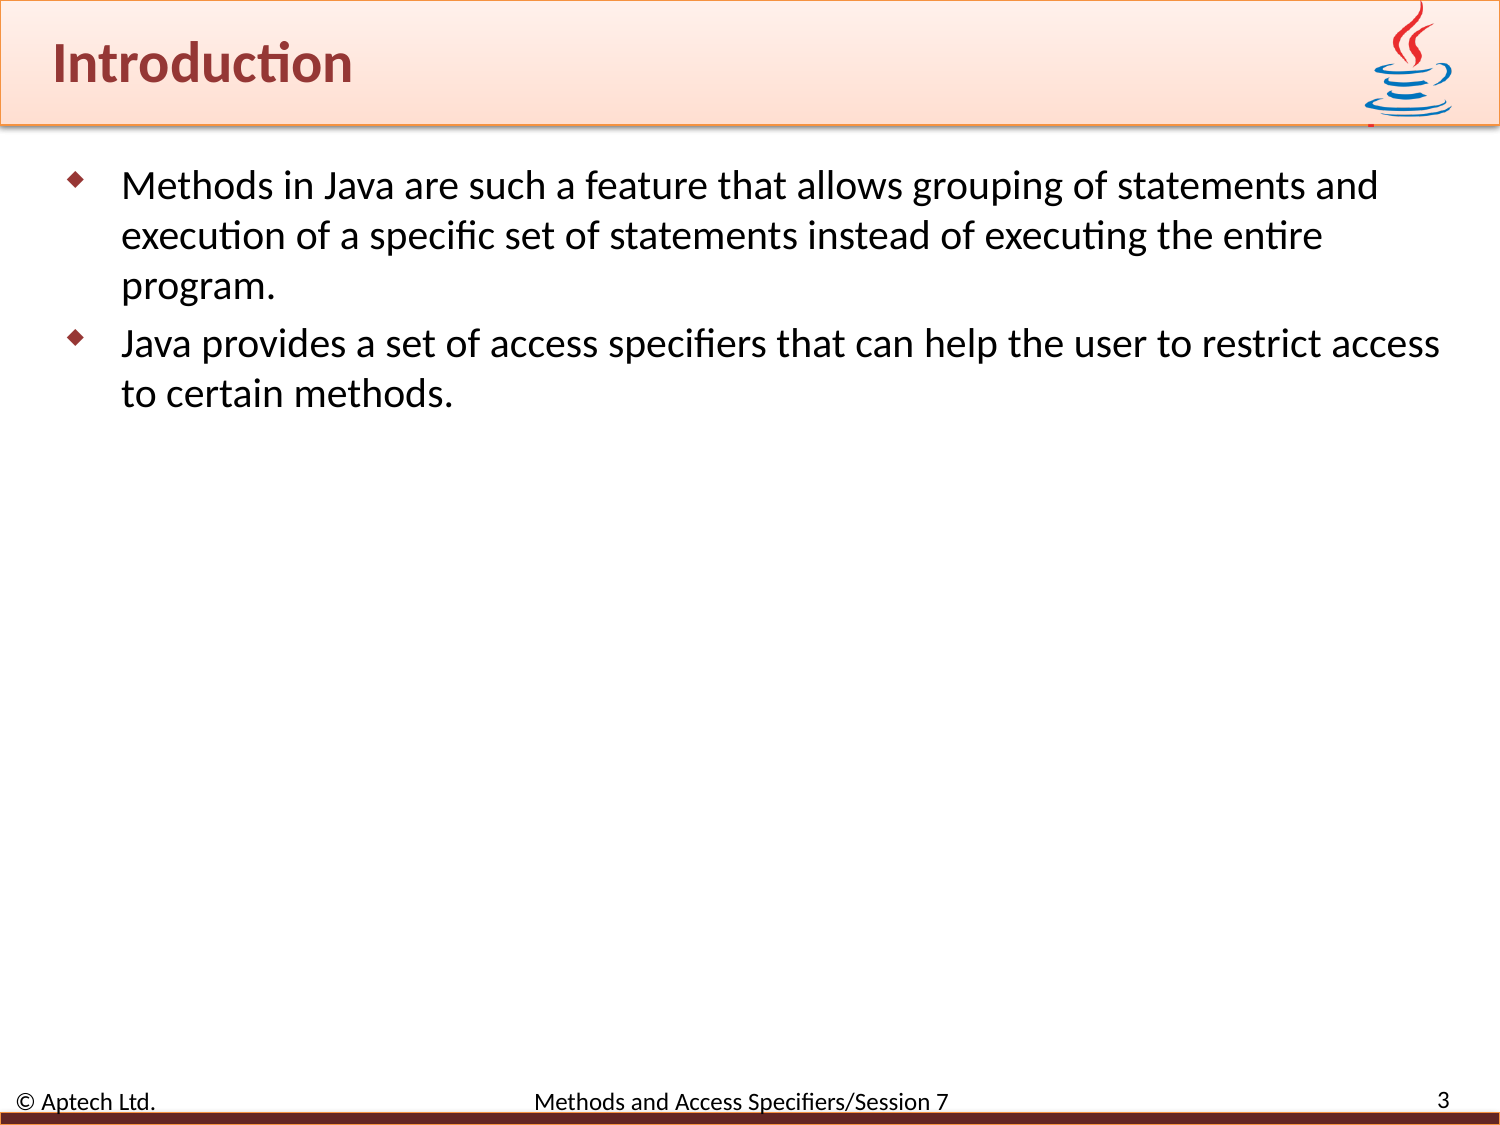

# Introduction
Methods in Java are such a feature that allows grouping of statements and execution of a specific set of statements instead of executing the entire program.
Java provides a set of access specifiers that can help the user to restrict access to certain methods.
3
© Aptech Ltd.                                                                  Methods and Access Specifiers/Session 7